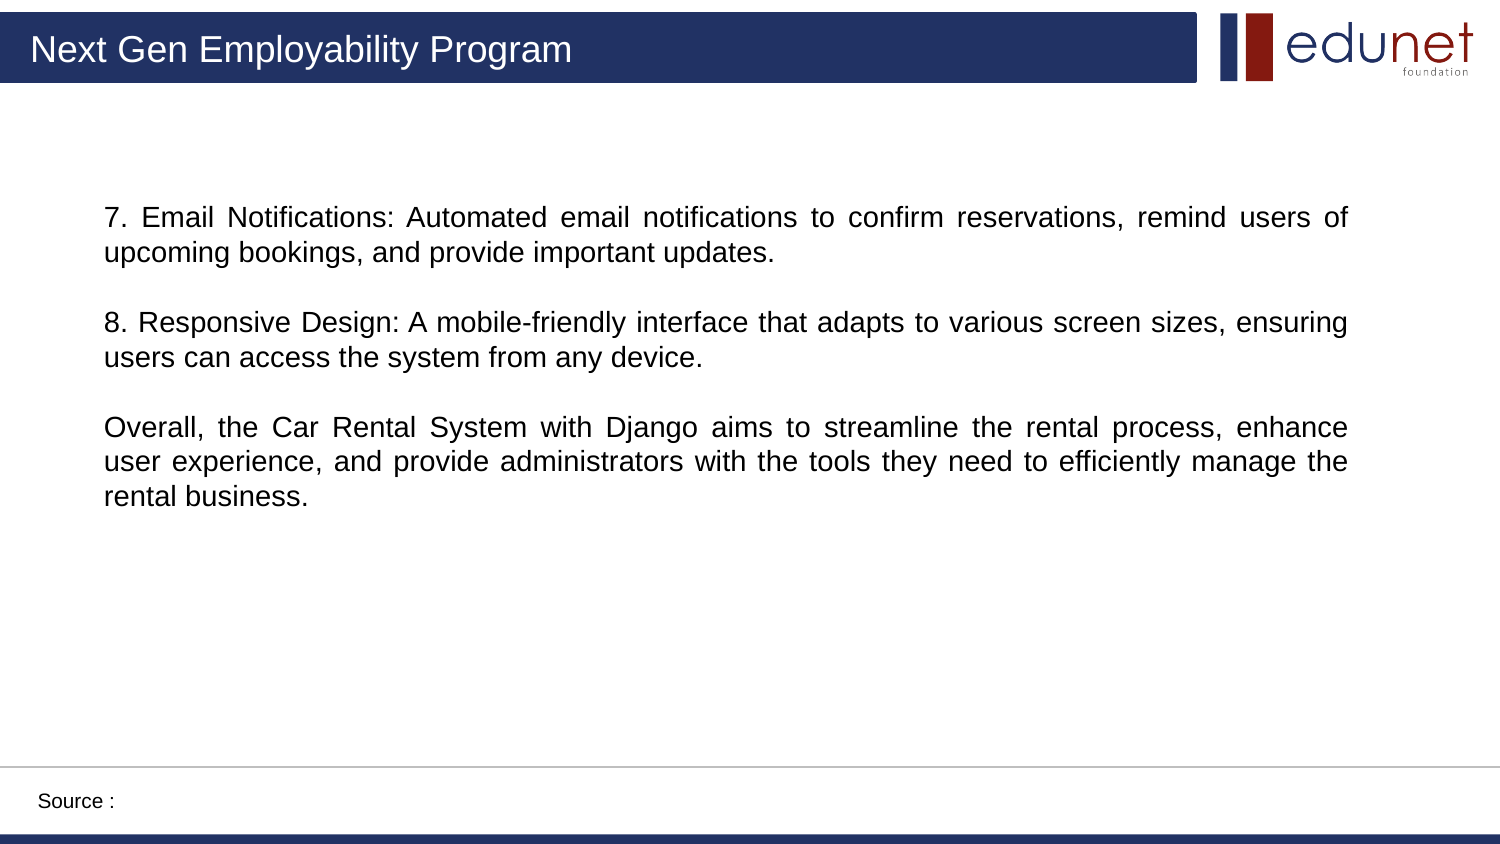

7. Email Notifications: Automated email notifications to confirm reservations, remind users of upcoming bookings, and provide important updates.

8. Responsive Design: A mobile-friendly interface that adapts to various screen sizes, ensuring users can access the system from any device.

Overall, the Car Rental System with Django aims to streamline the rental process, enhance user experience, and provide administrators with the tools they need to efficiently manage the rental business.
Source :